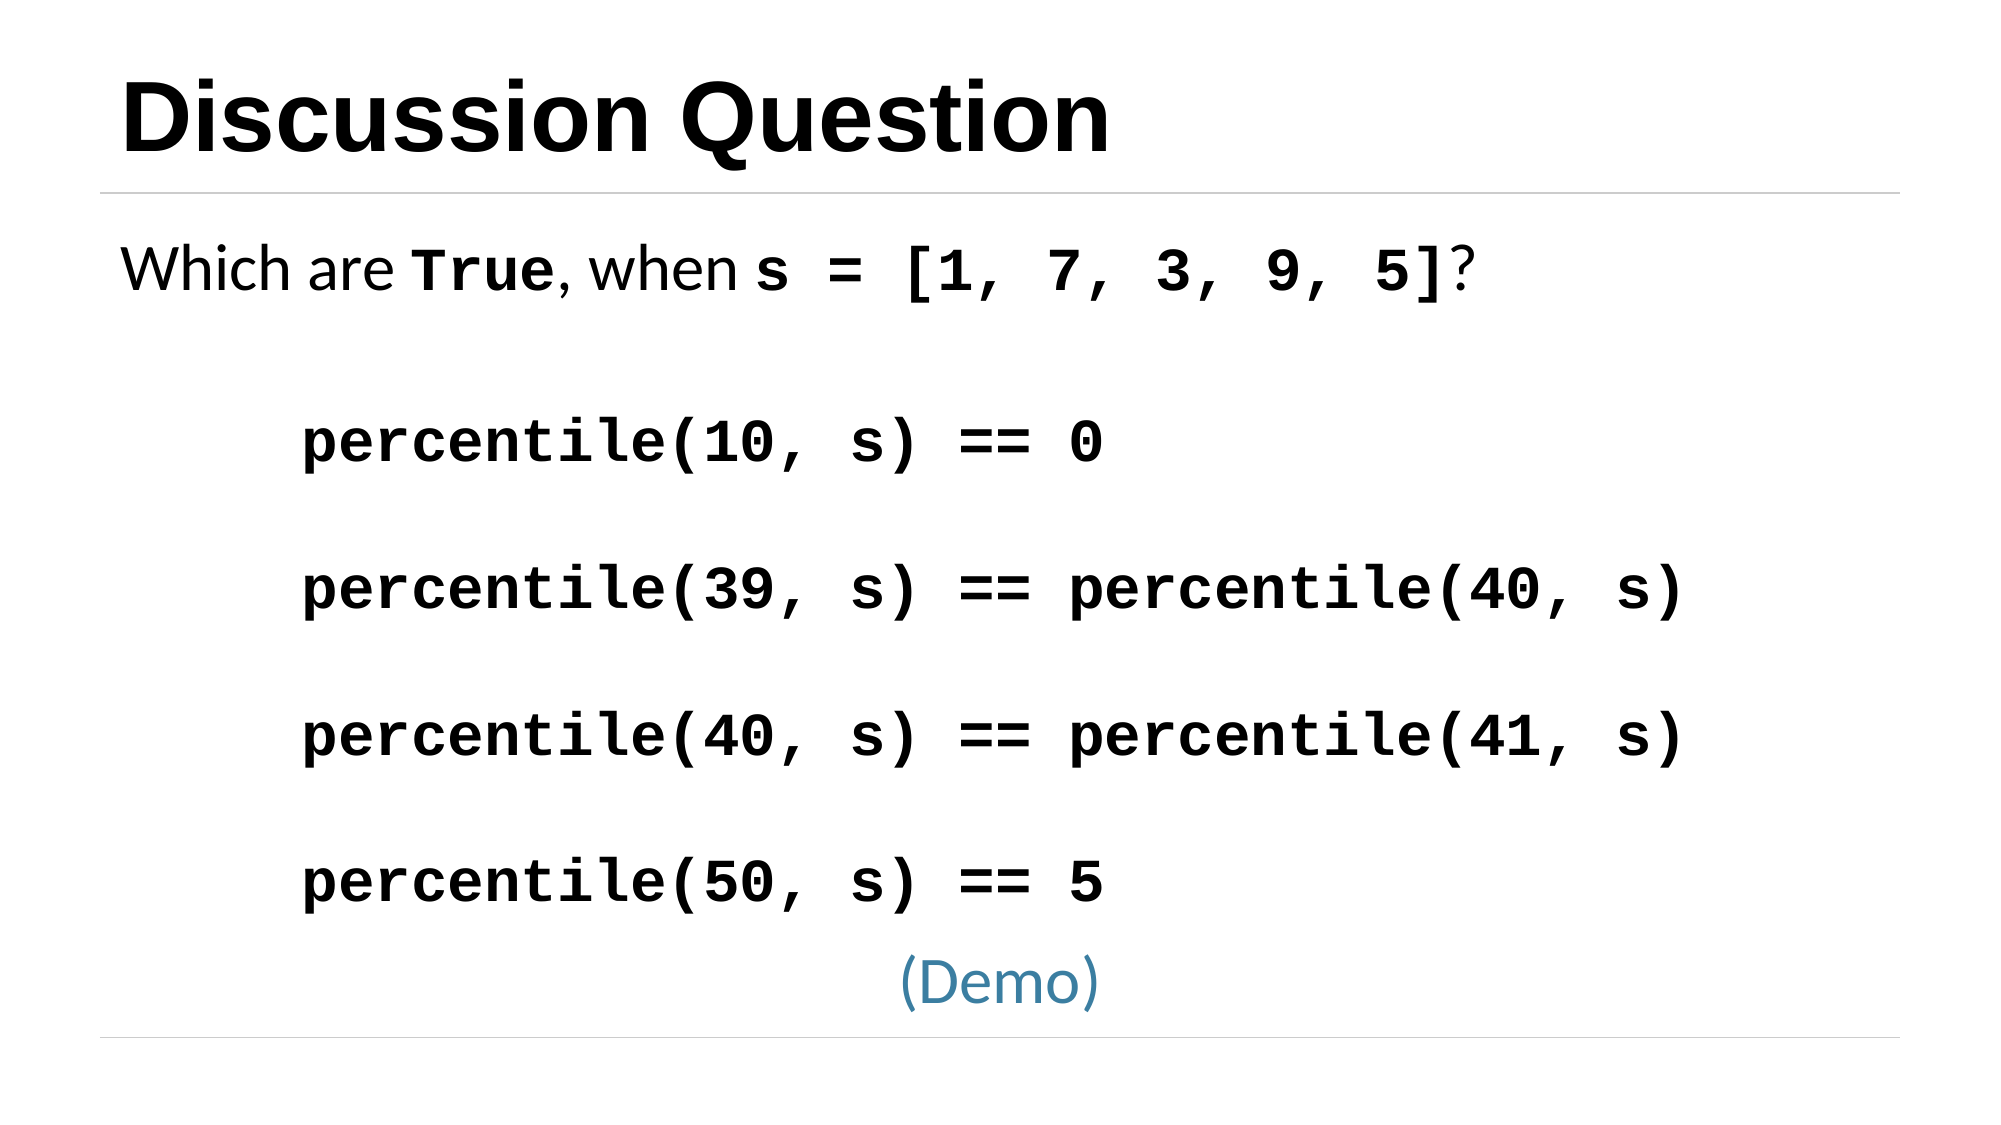

# Discussion Question
Which are True, when s = [1, 7, 3, 9, 5]?
percentile(10, s) == 0

percentile(39, s) == percentile(40, s)

percentile(40, s) == percentile(41, s)

percentile(50, s) == 5

(Demo)